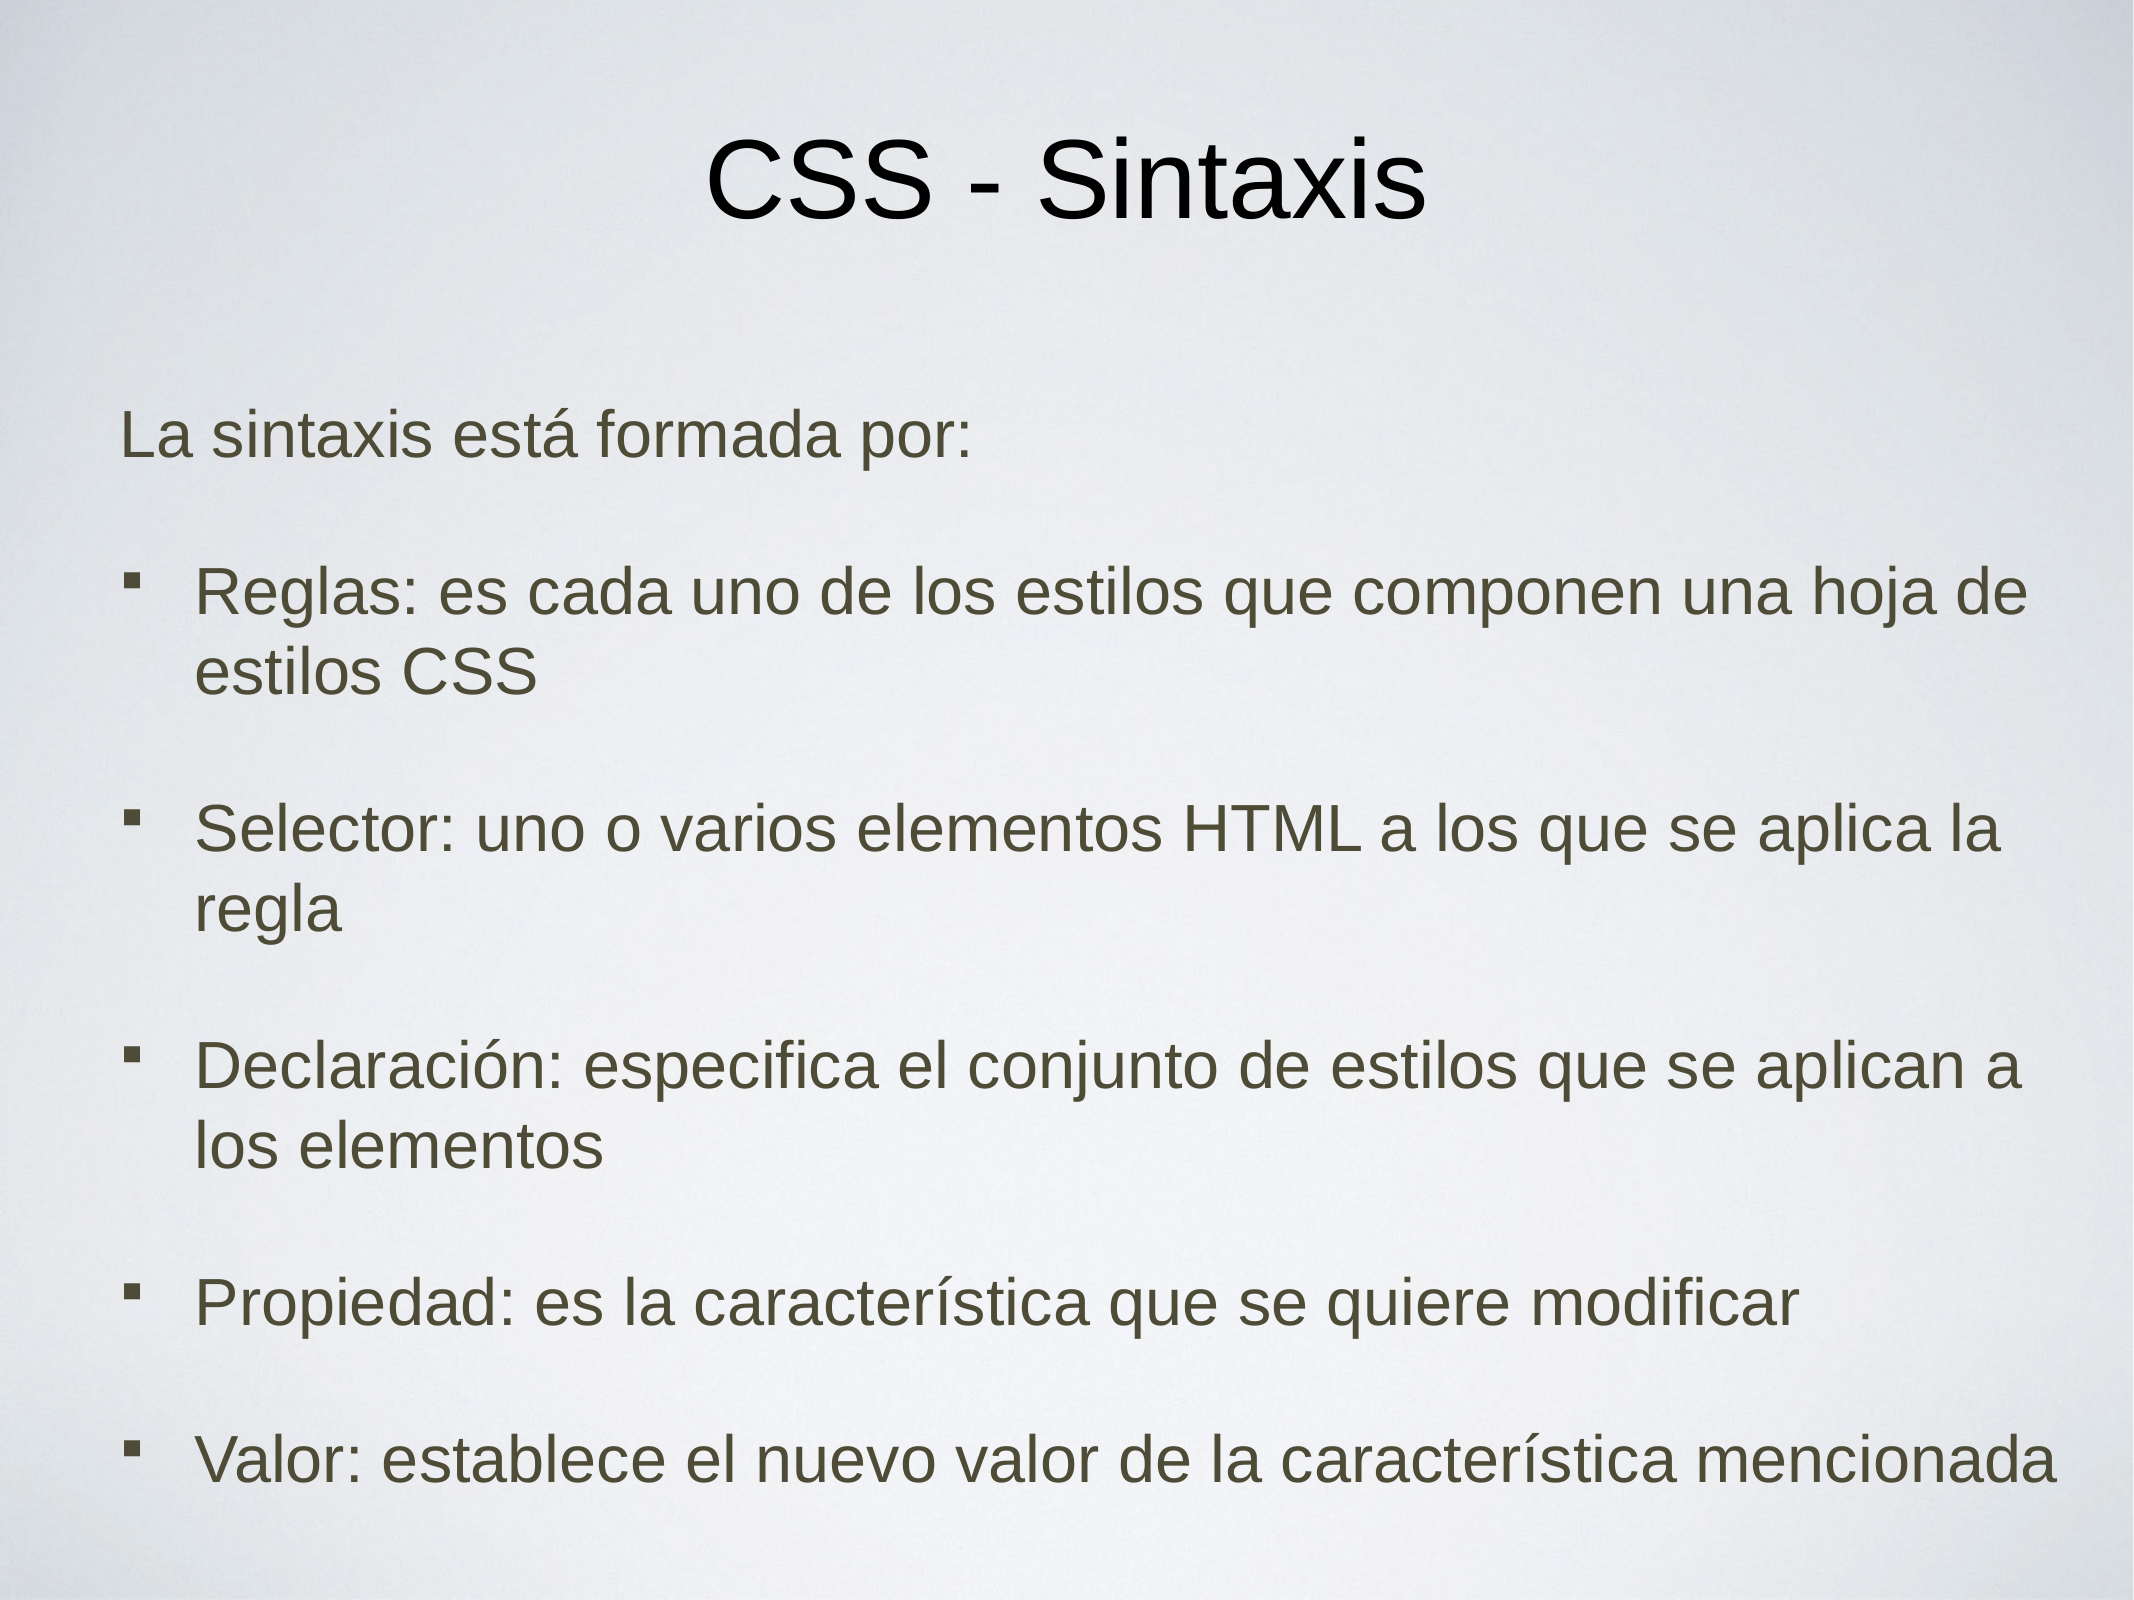

# CSS - Sintaxis
La sintaxis está formada por:
Reglas: es cada uno de los estilos que componen una hoja de estilos CSS
Selector: uno o varios elementos HTML a los que se aplica la regla
Declaración: especifica el conjunto de estilos que se aplican a los elementos
Propiedad: es la característica que se quiere modificar
Valor: establece el nuevo valor de la característica mencionada